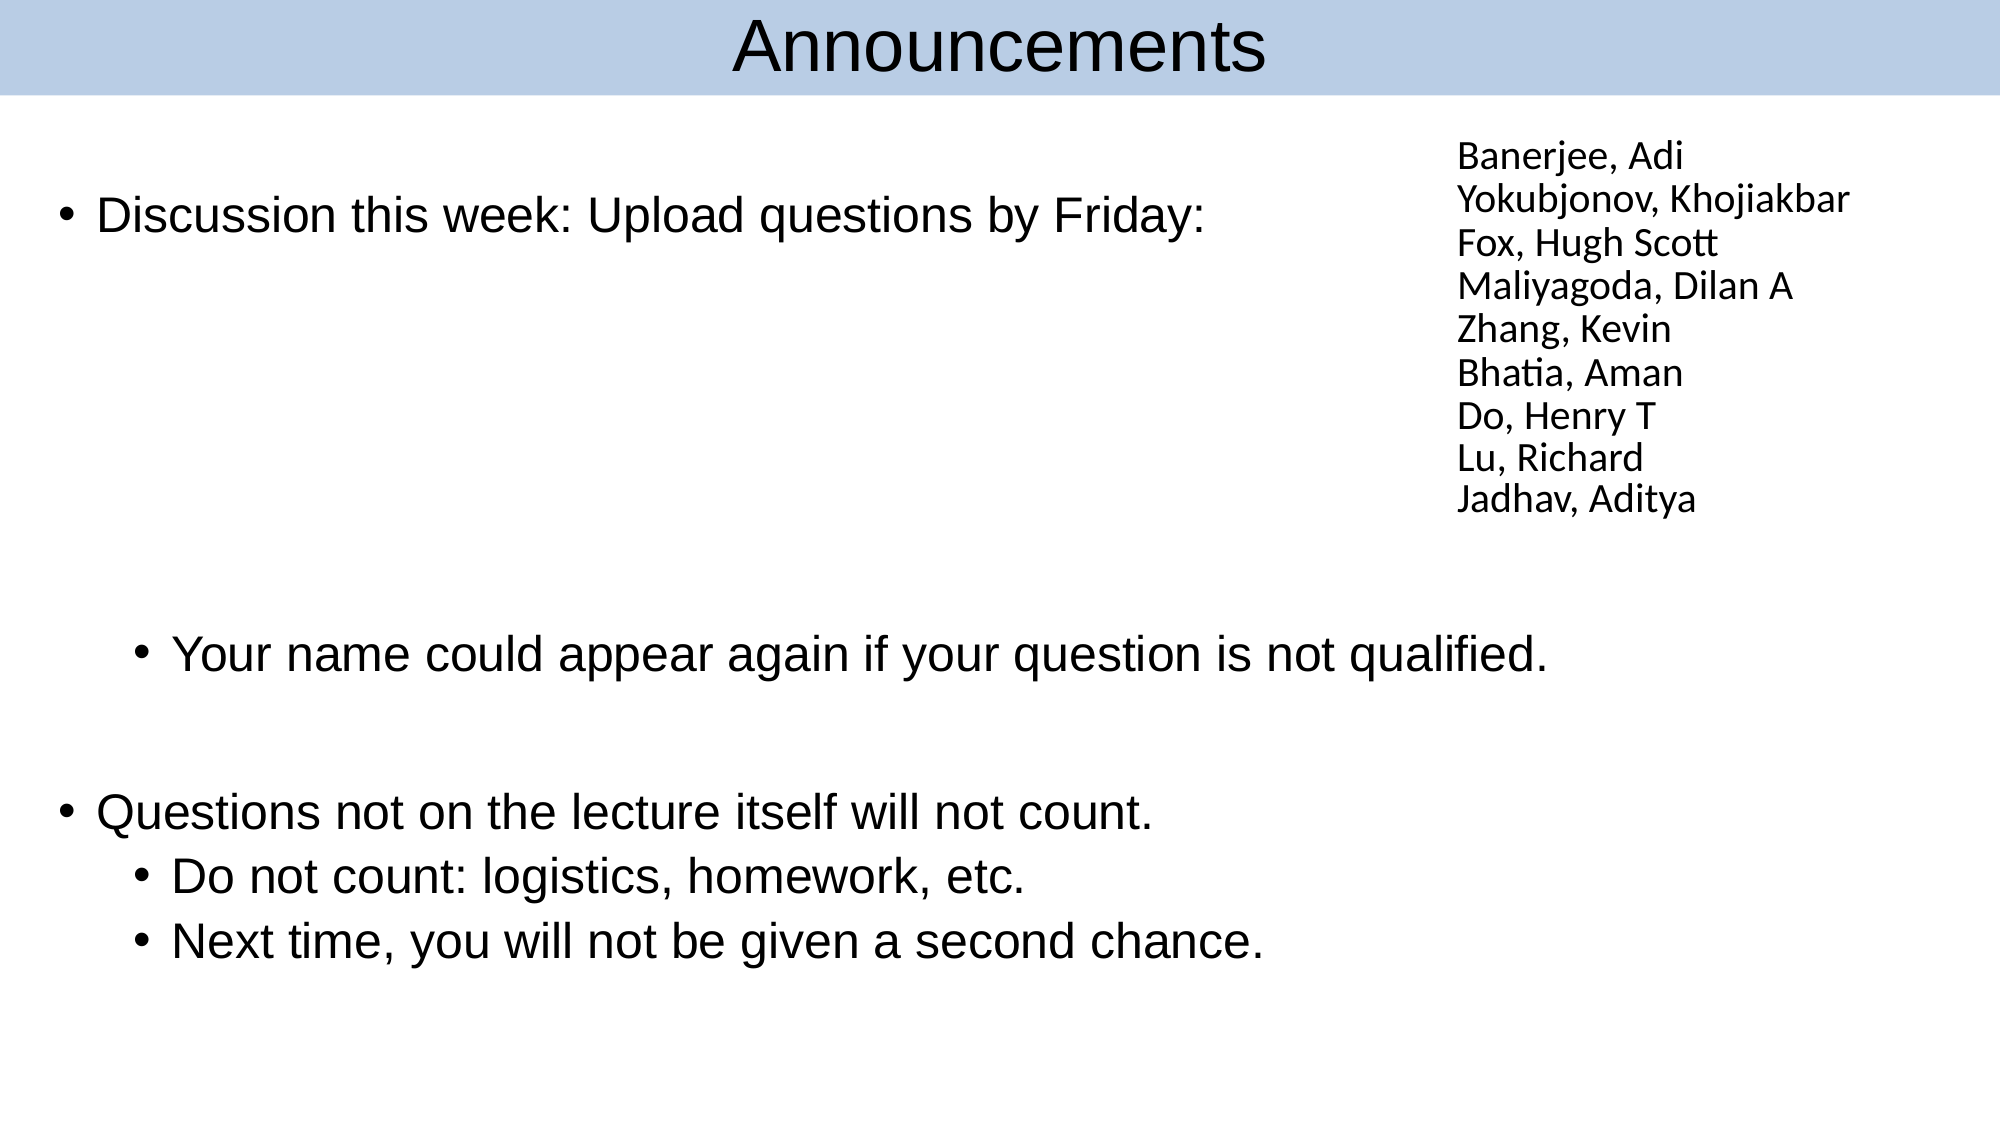

# Announcements
52
| Banerjee, Adi |
| --- |
| Yokubjonov, Khojiakbar |
| Fox, Hugh Scott |
| Maliyagoda, Dilan A |
| Zhang, Kevin |
| Bhatia, Aman |
| Do, Henry T  Lu, Richard Jadhav, Aditya |
Discussion this week: Upload questions by Friday:

Your name could appear again if your question is not qualified.

Questions not on the lecture itself will not count.
Do not count: logistics, homework, etc.
Next time, you will not be given a second chance.